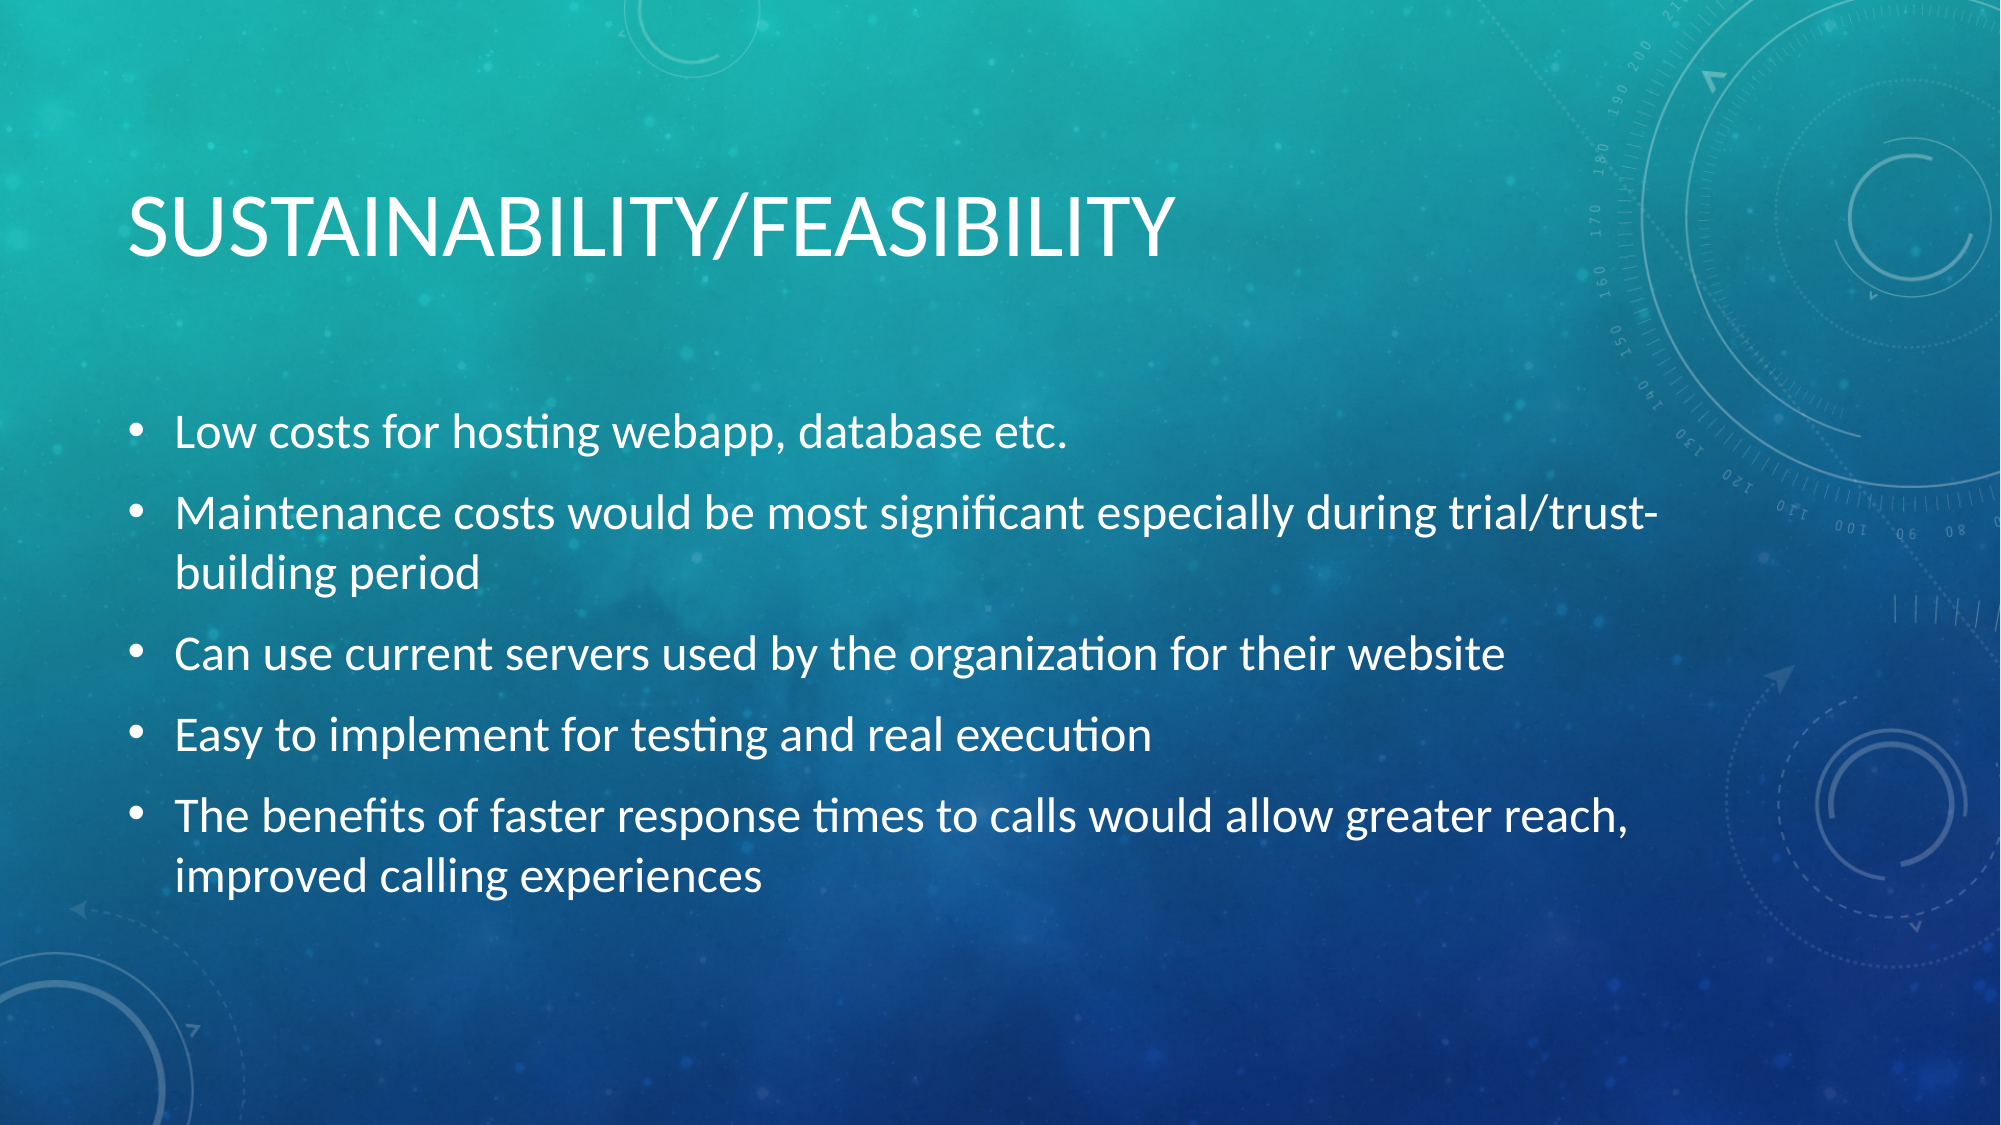

# Sustainability/feasibility
Low costs for hosting webapp, database etc.
Maintenance costs would be most significant especially during trial/trust-building period
Can use current servers used by the organization for their website
Easy to implement for testing and real execution
The benefits of faster response times to calls would allow greater reach, improved calling experiences